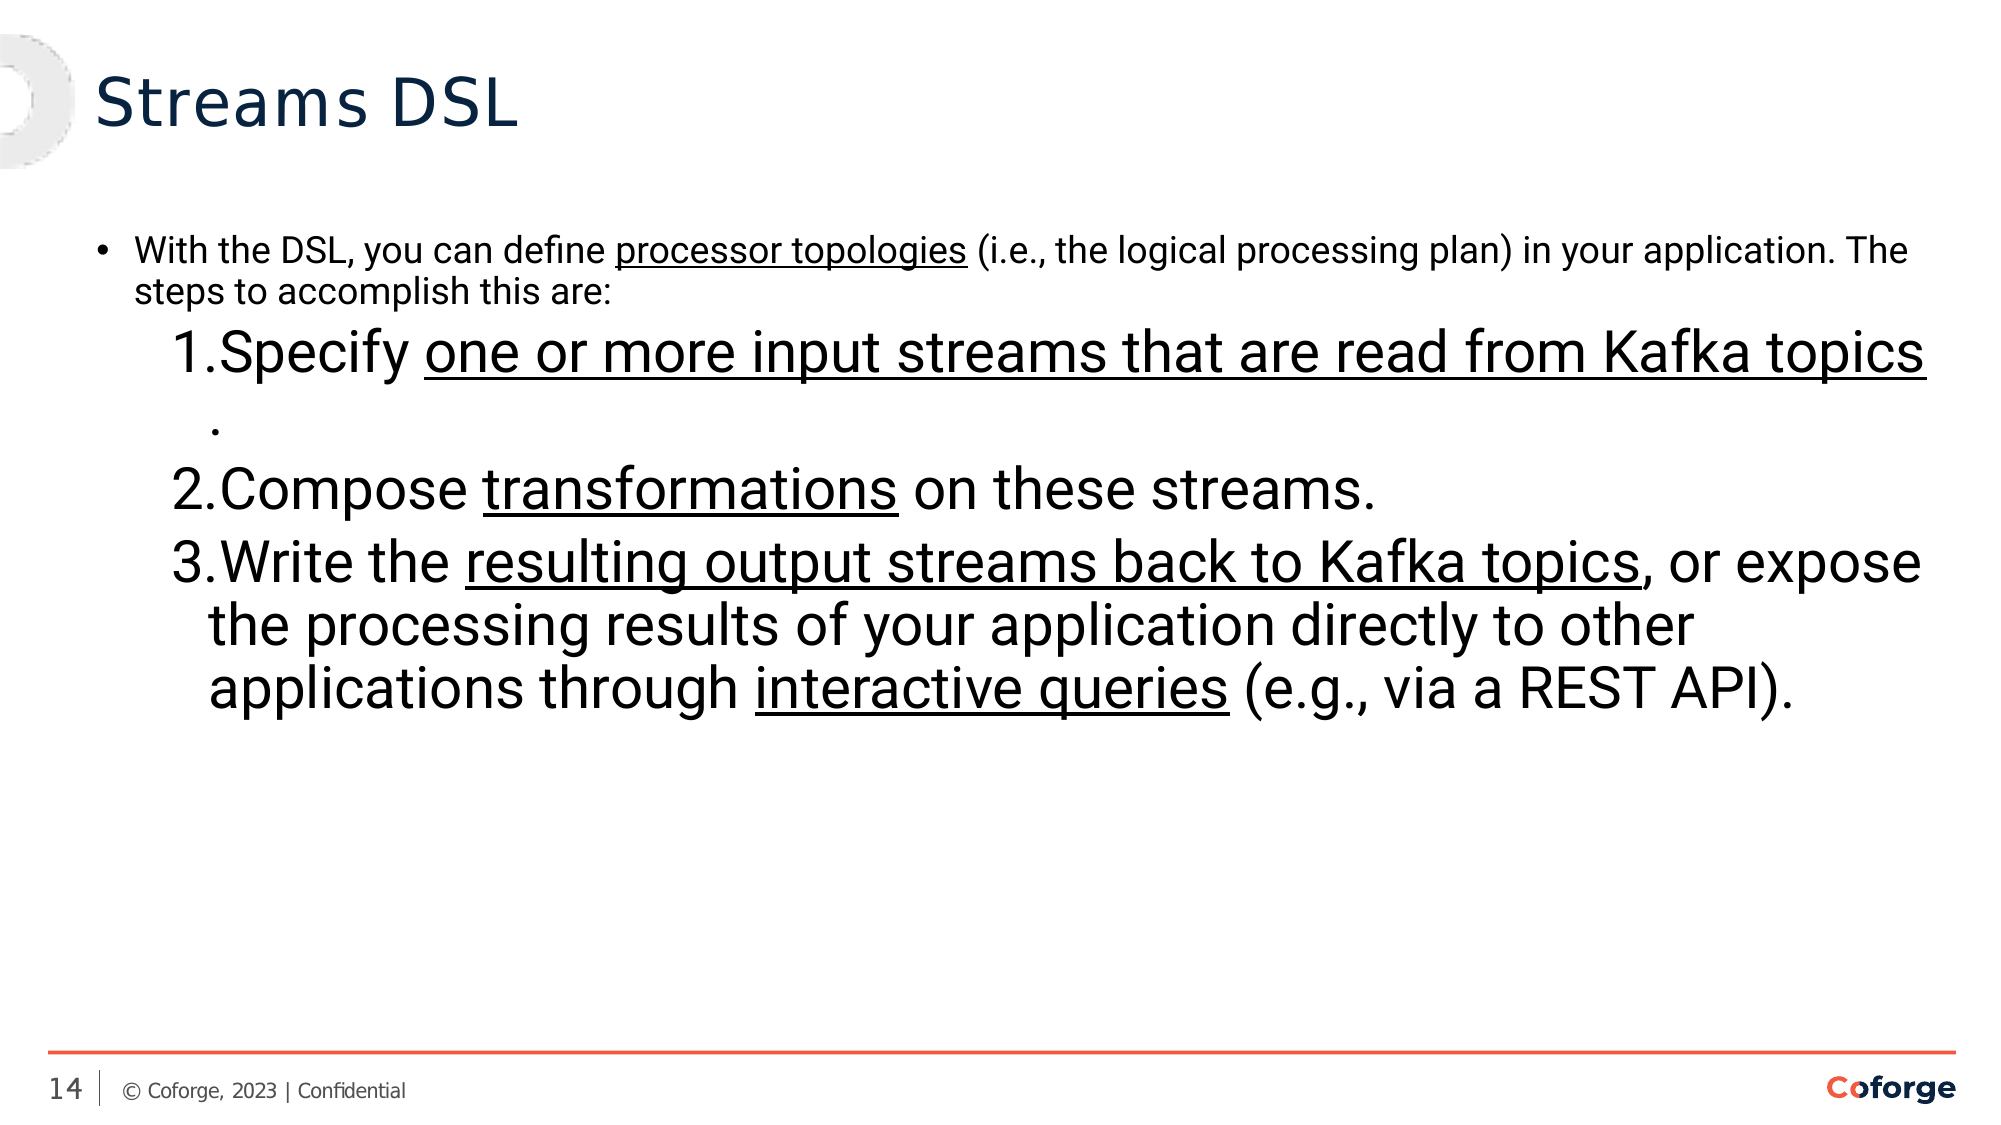

# Streams DSL
With the DSL, you can define processor topologies (i.e., the logical processing plan) in your application. The steps to accomplish this are:
Specify one or more input streams that are read from Kafka topics.
Compose transformations on these streams.
Write the resulting output streams back to Kafka topics, or expose the processing results of your application directly to other applications through interactive queries (e.g., via a REST API).